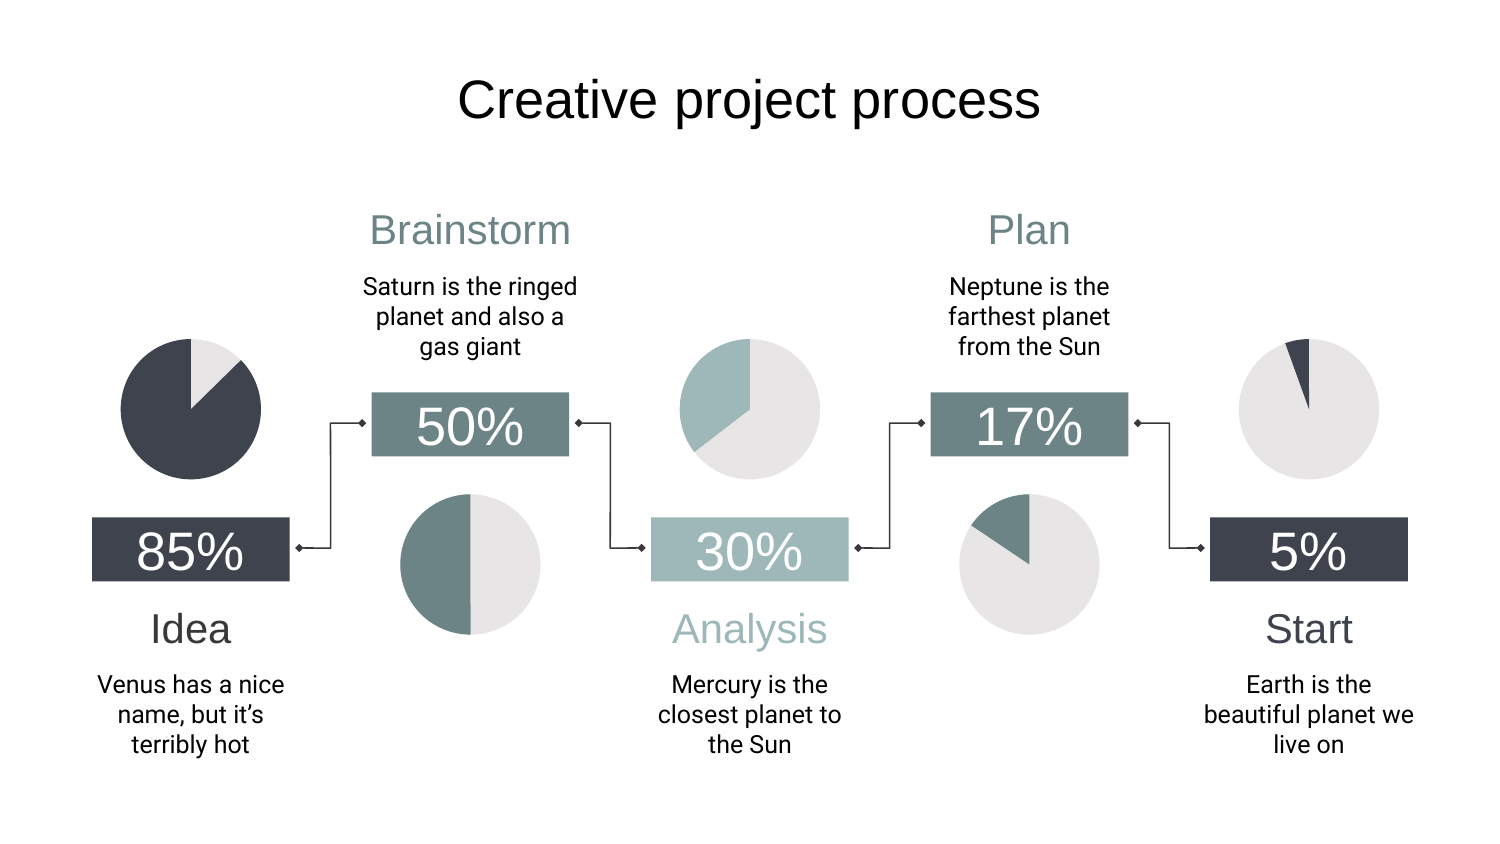

# Creative project process
Brainstorm
Saturn is the ringed planet and also a gas giant
50%

Plan
Neptune is the farthest planet from the Sun
17%

85%
Idea
Venus has a nice name, but it’s terribly hot

30%
Analysis
Mercury is the closest planet to the Sun

5%
Start
Earth is the beautiful planet we live on